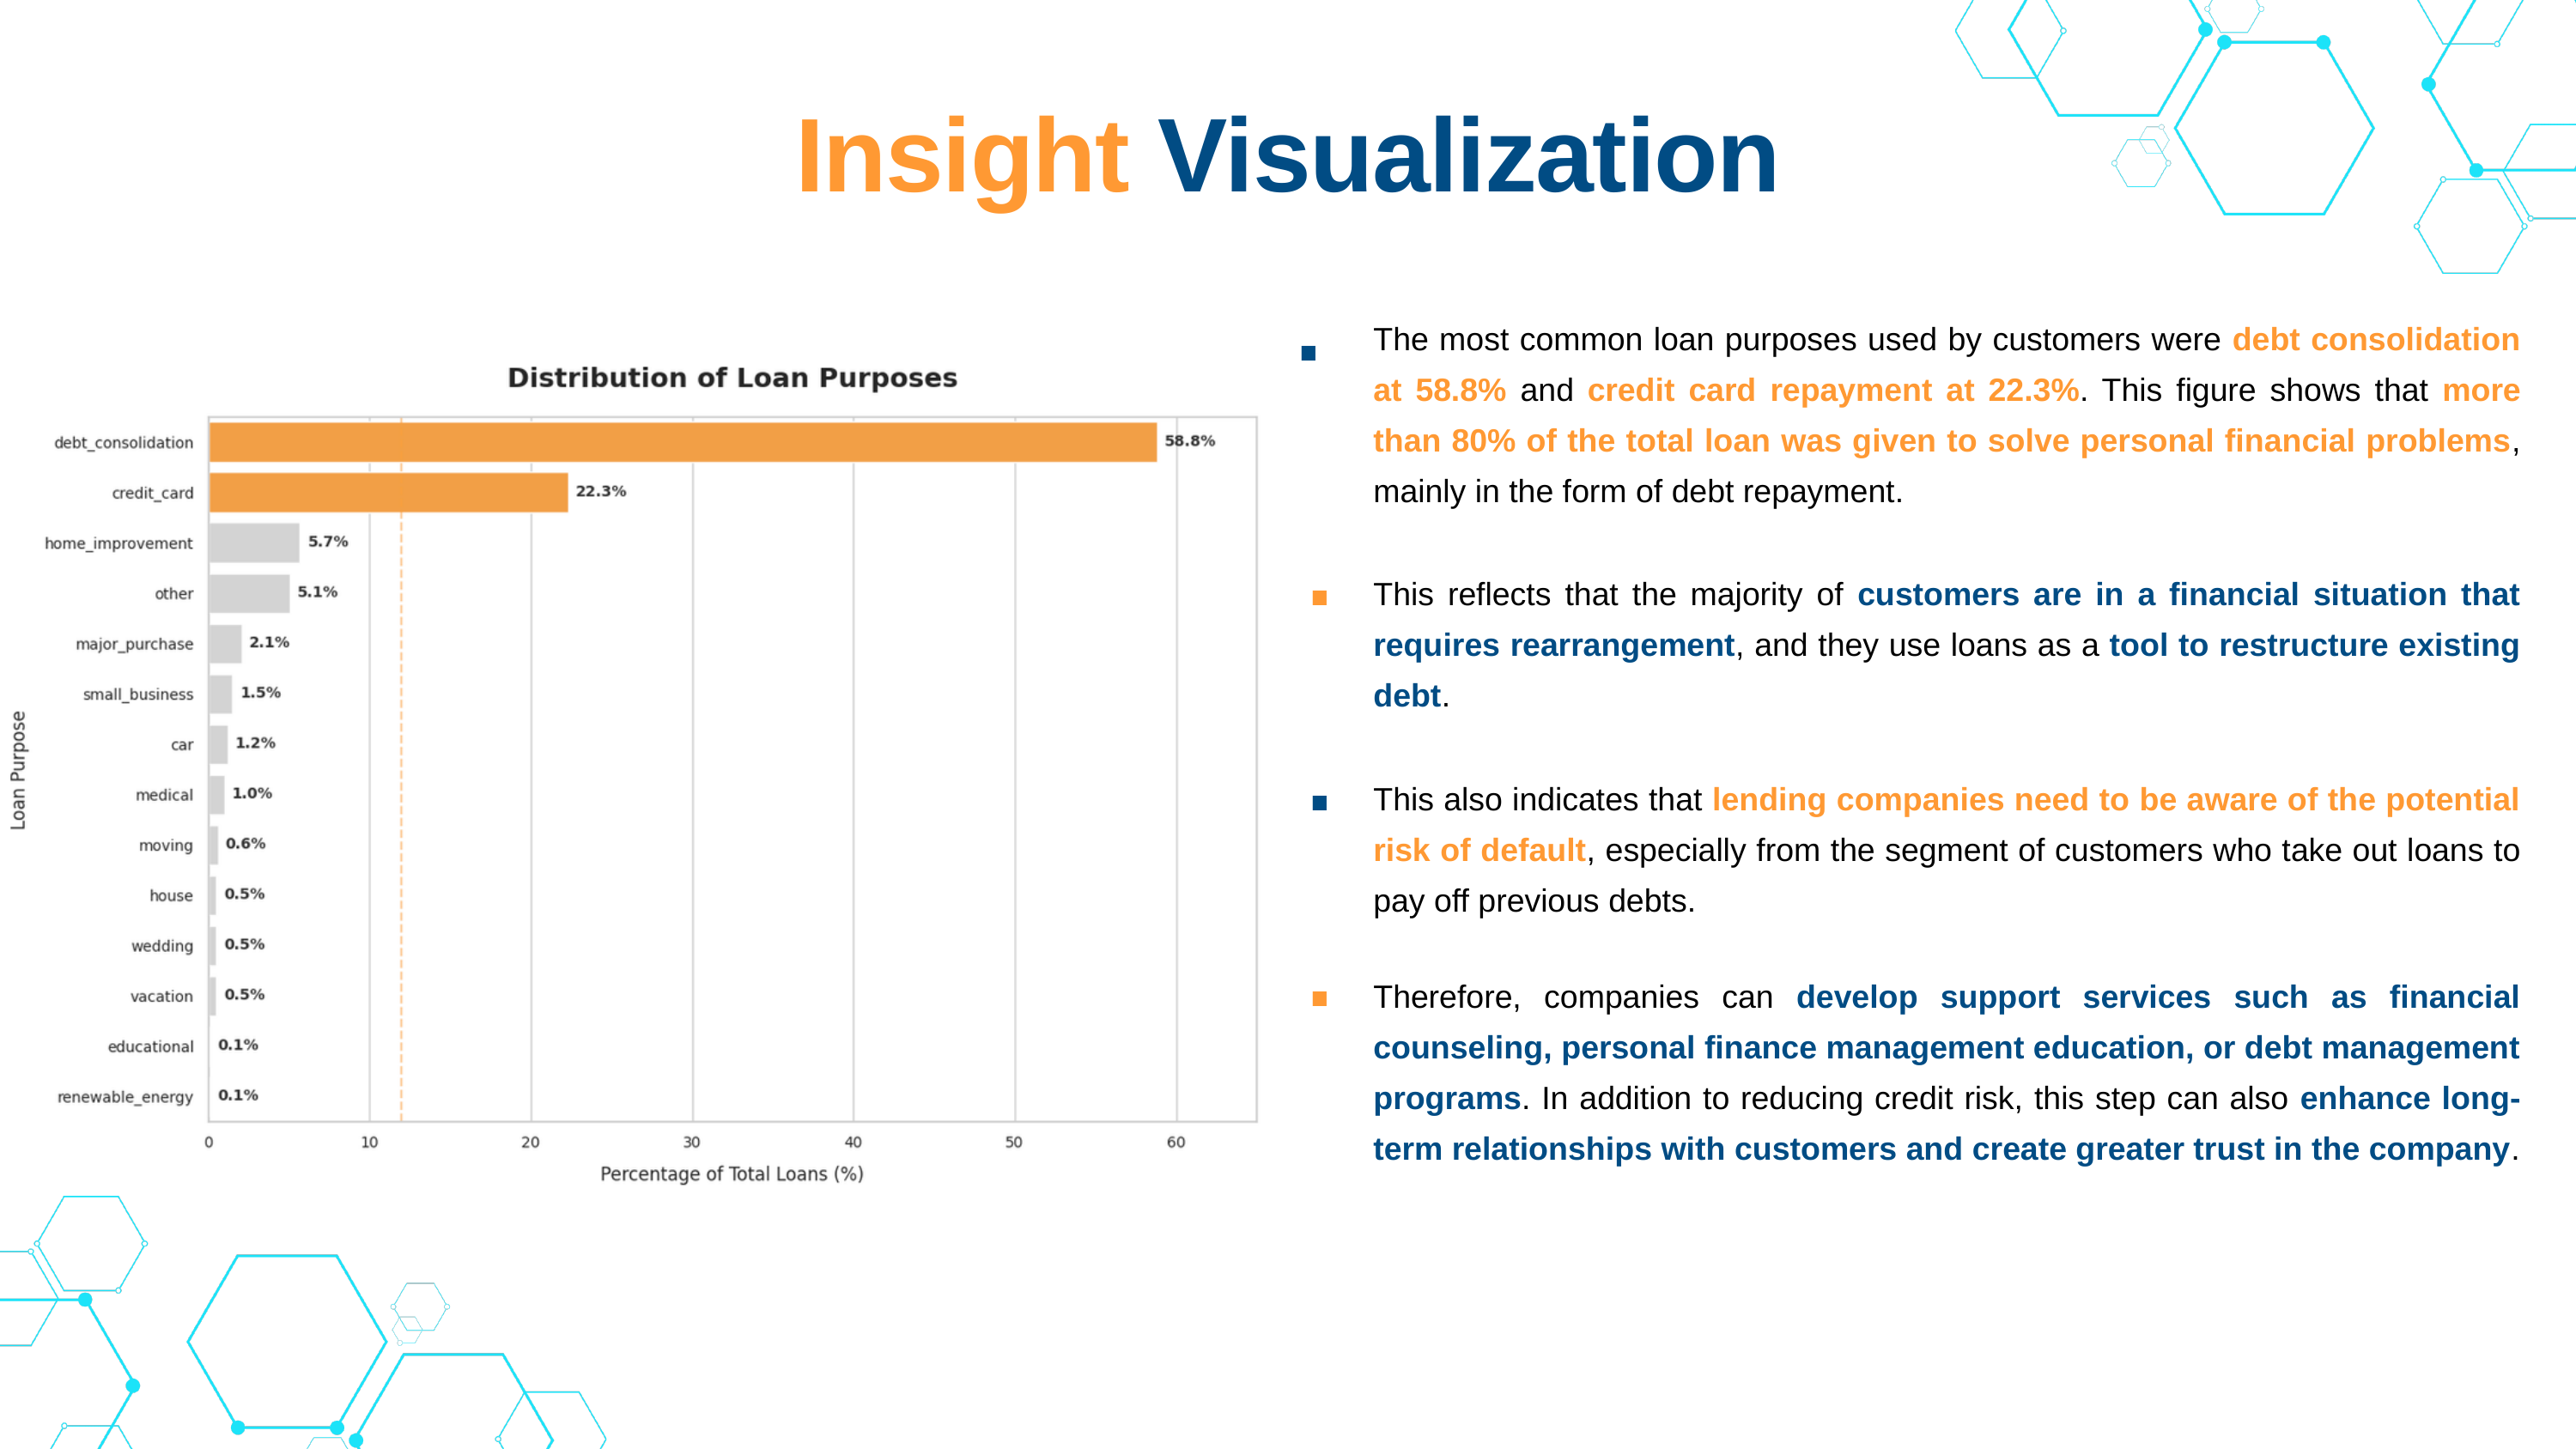

Insight Visualization
.
The most common loan purposes used by customers were debt consolidation at 58.8% and credit card repayment at 22.3%. This figure shows that more than 80% of the total loan was given to solve personal financial problems, mainly in the form of debt repayment.

.
This reflects that the majority of customers are in a financial situation that requires rearrangement, and they use loans as a tool to restructure existing debt.
.
This also indicates that lending companies need to be aware of the potential risk of default, especially from the segment of customers who take out loans to pay off previous debts.
.
Therefore, companies can develop support services such as financial counseling, personal finance management education, or debt management programs. In addition to reducing credit risk, this step can also enhance long-term relationships with customers and create greater trust in the company.